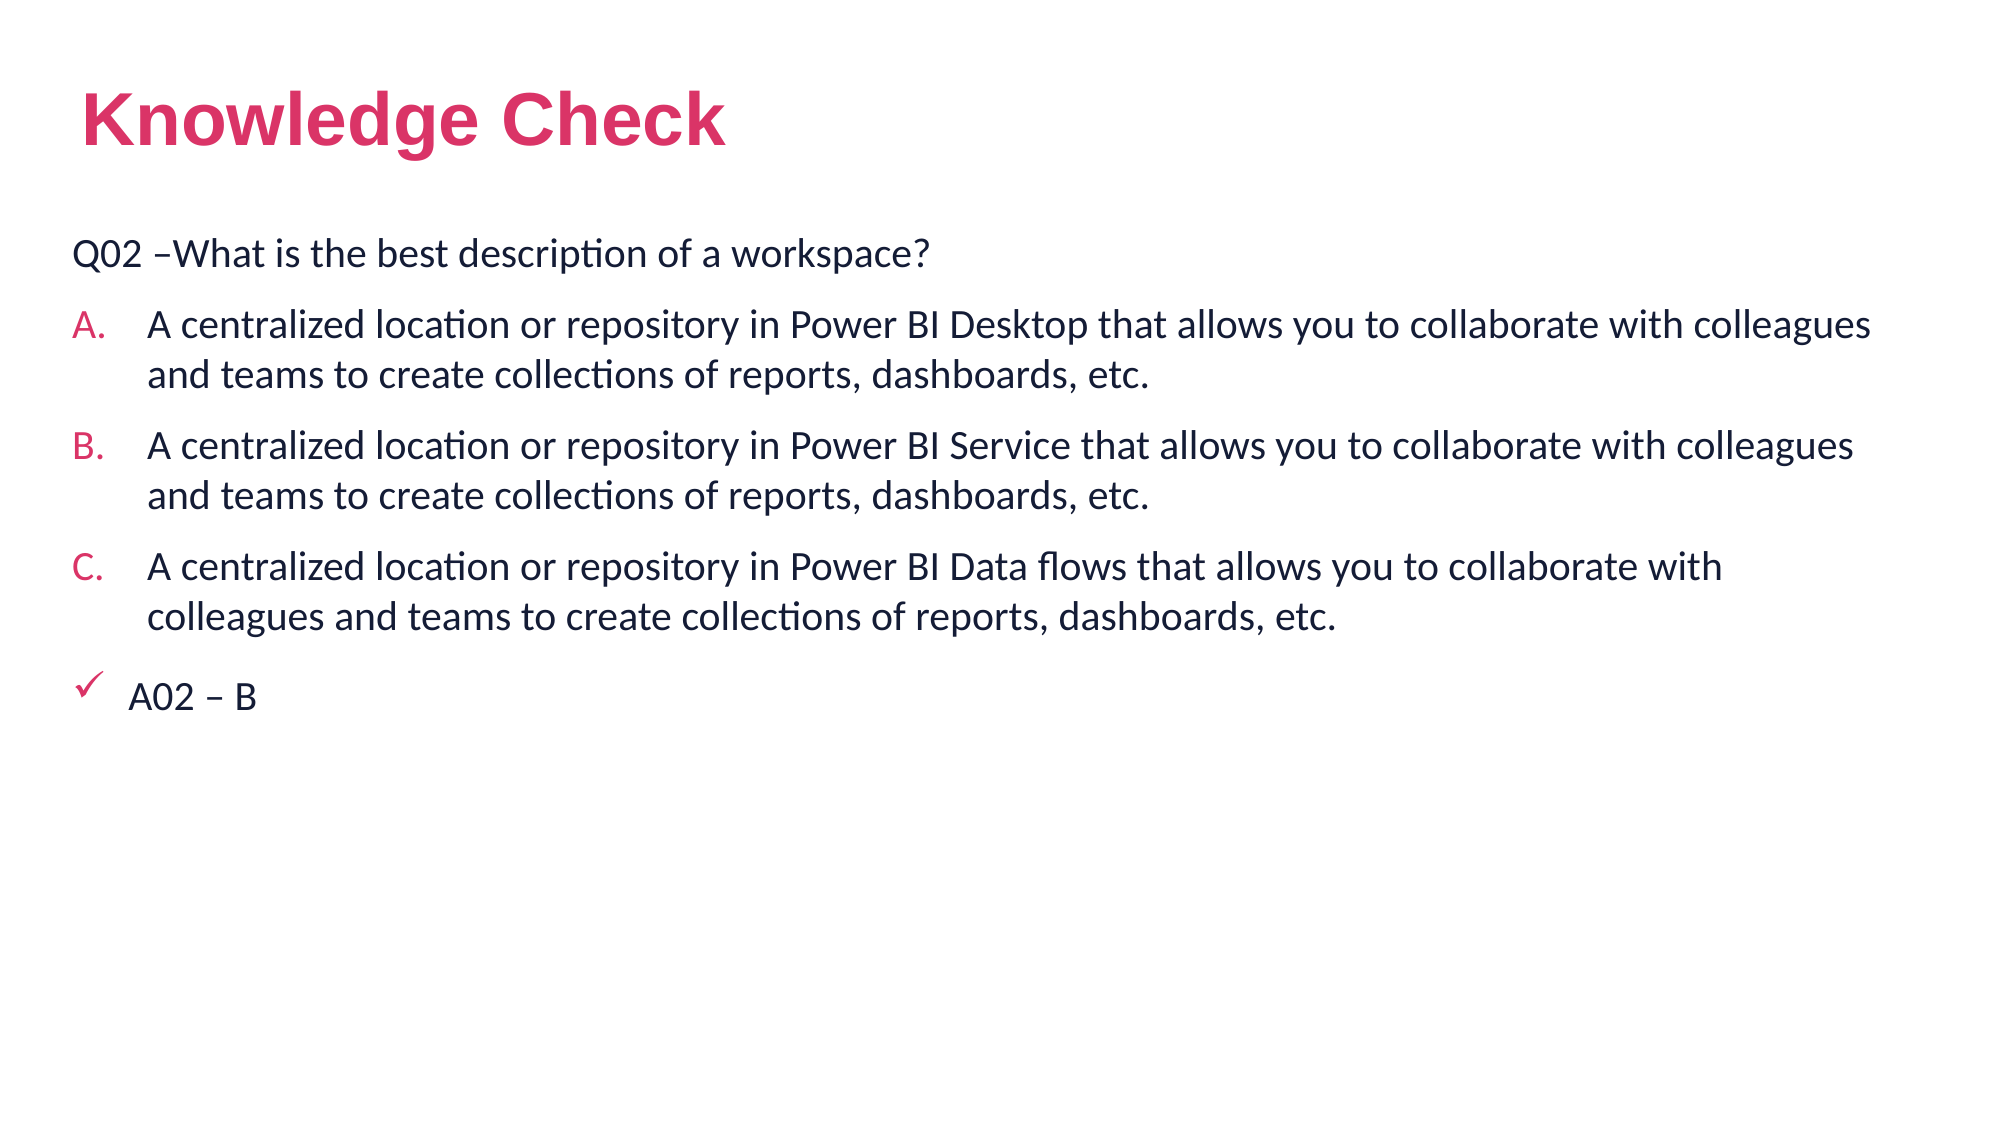

# Knowledge Check
Q02 –What is the best description of a workspace?
A centralized location or repository in Power BI Desktop that allows you to collaborate with colleagues and teams to create collections of reports, dashboards, etc.
A centralized location or repository in Power BI Service that allows you to collaborate with colleagues and teams to create collections of reports, dashboards, etc.
A centralized location or repository in Power BI Data flows that allows you to collaborate with colleagues and teams to create collections of reports, dashboards, etc.
A02 – B